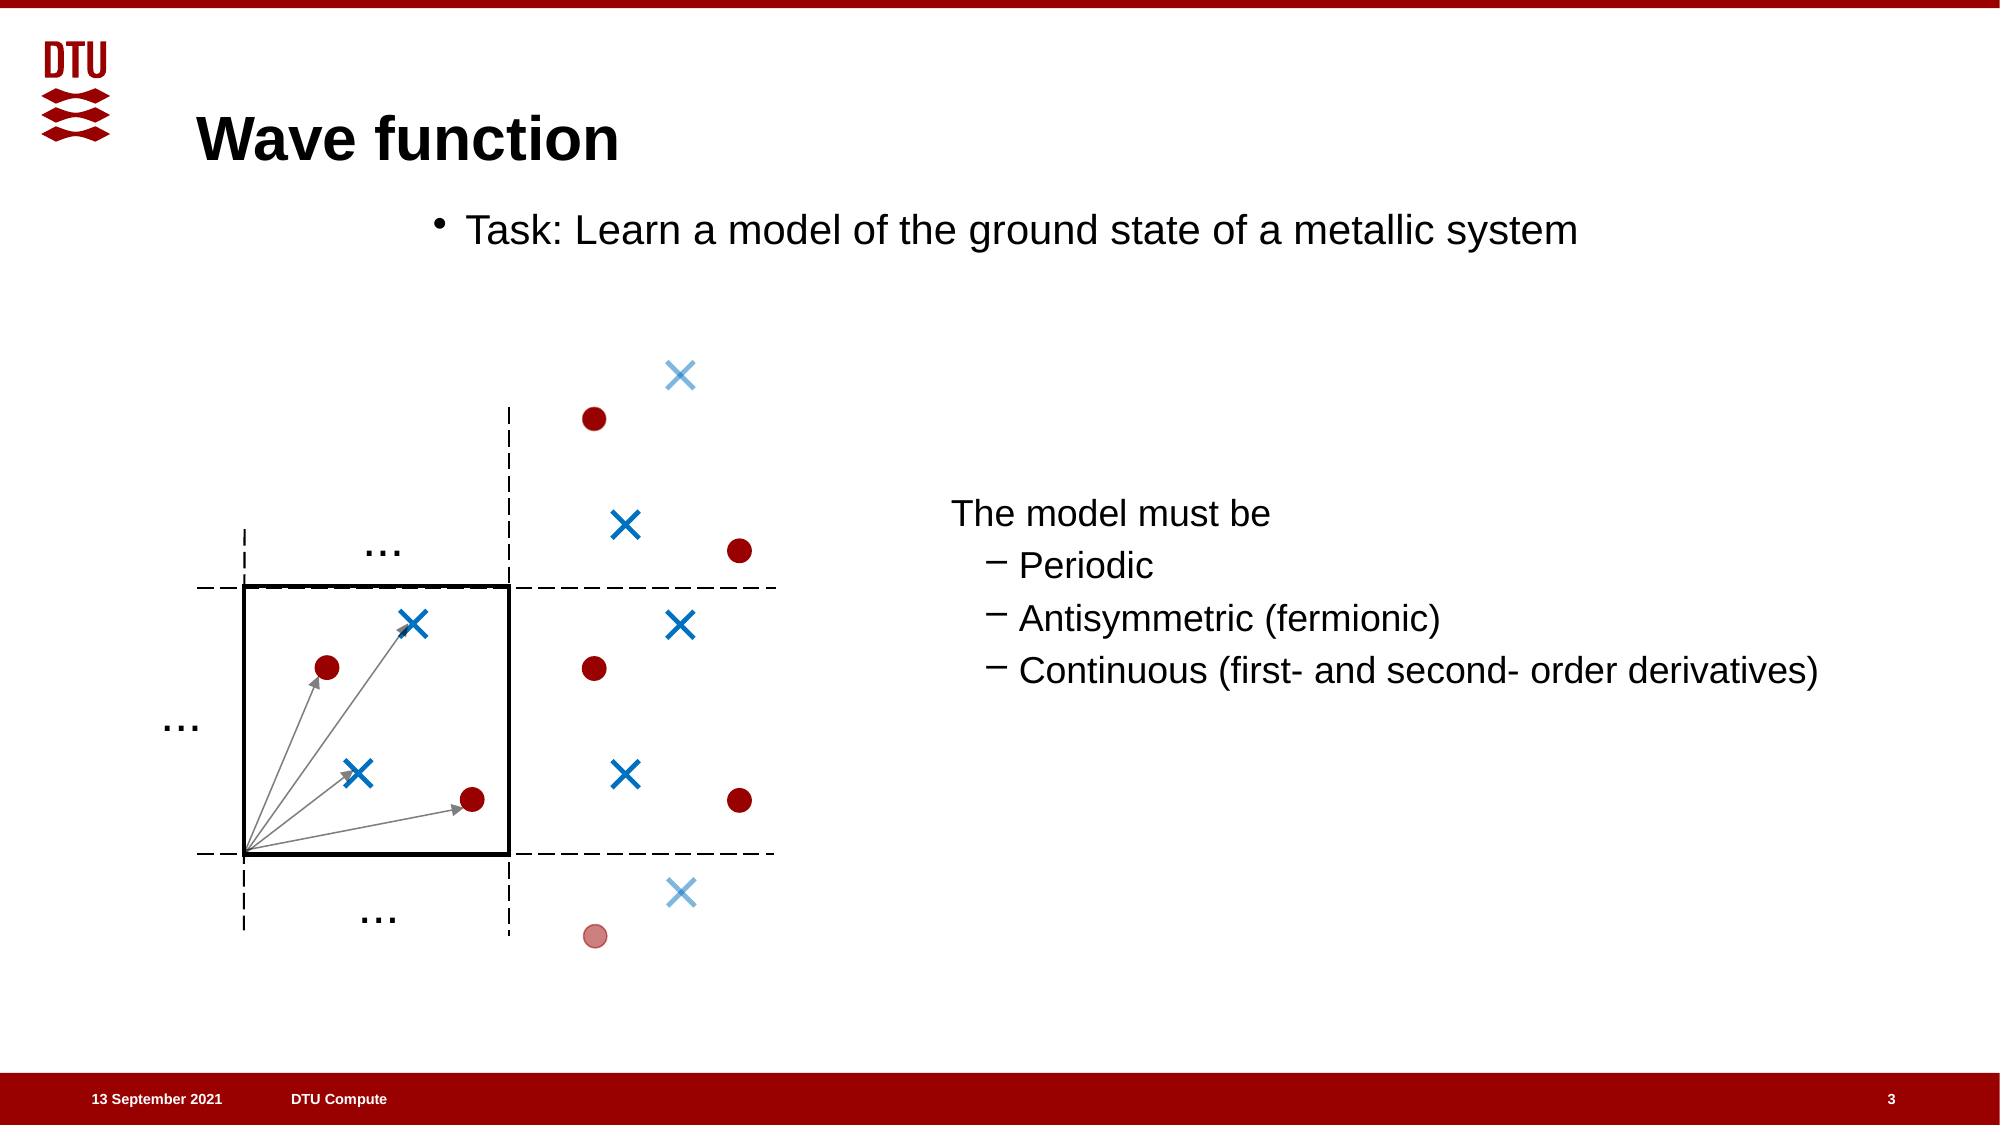

# Wave function
Task: Learn a model of the ground state of a metallic system

The model must be
Periodic
Antisymmetric (fermionic)
Continuous (first- and second- order derivatives)

...

...

...

3